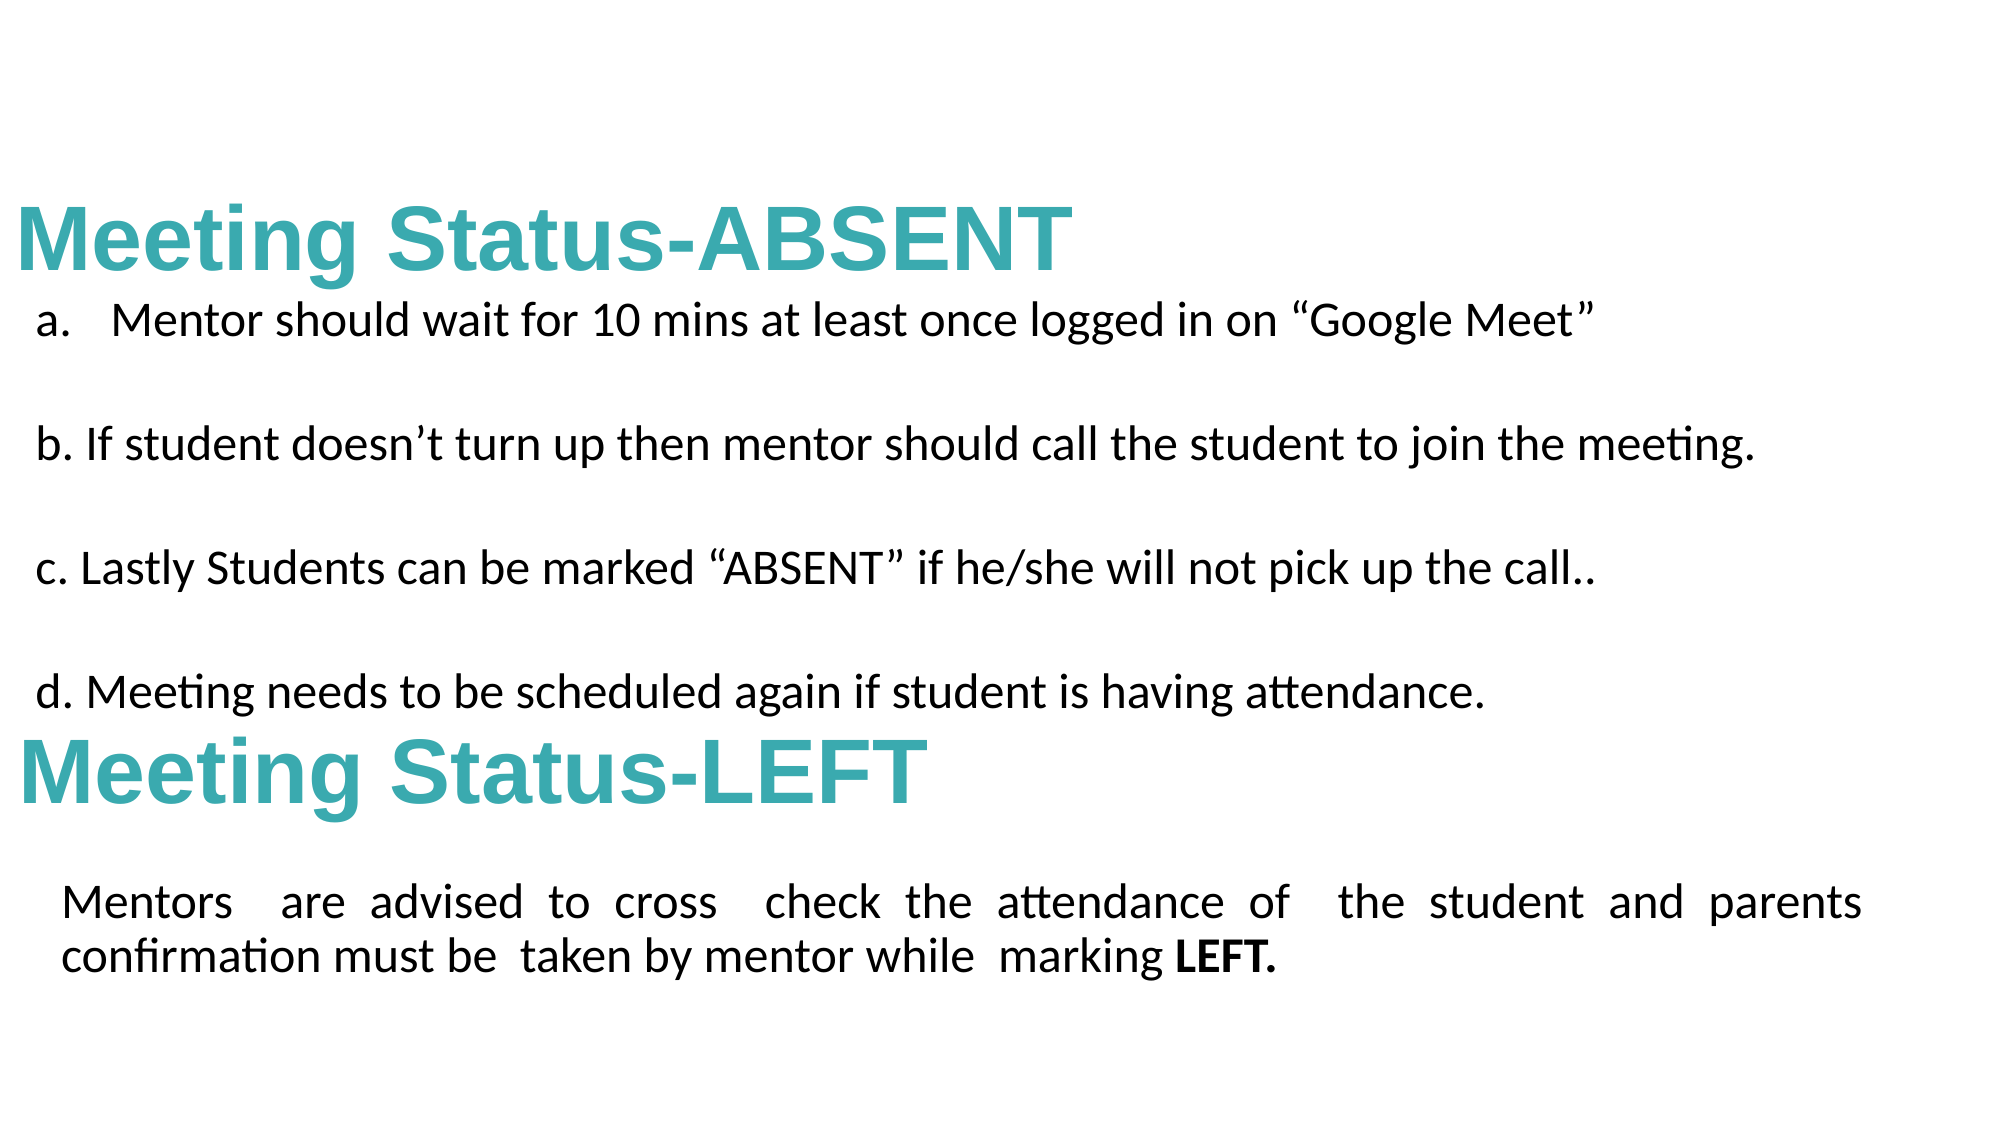

# Meeting Status-ABSENT
Mentor should wait for 10 mins at least once logged in on “Google Meet”

b. If student doesn’t turn up then mentor should call the student to join the meeting.

c. Lastly Students can be marked “ABSENT” if he/she will not pick up the call..

d. Meeting needs to be scheduled again if student is having attendance.
Meeting Status-LEFT
Mentors  are advised to cross  check the attendance of  the student and parents  confirmation must be  taken by mentor while  marking LEFT.